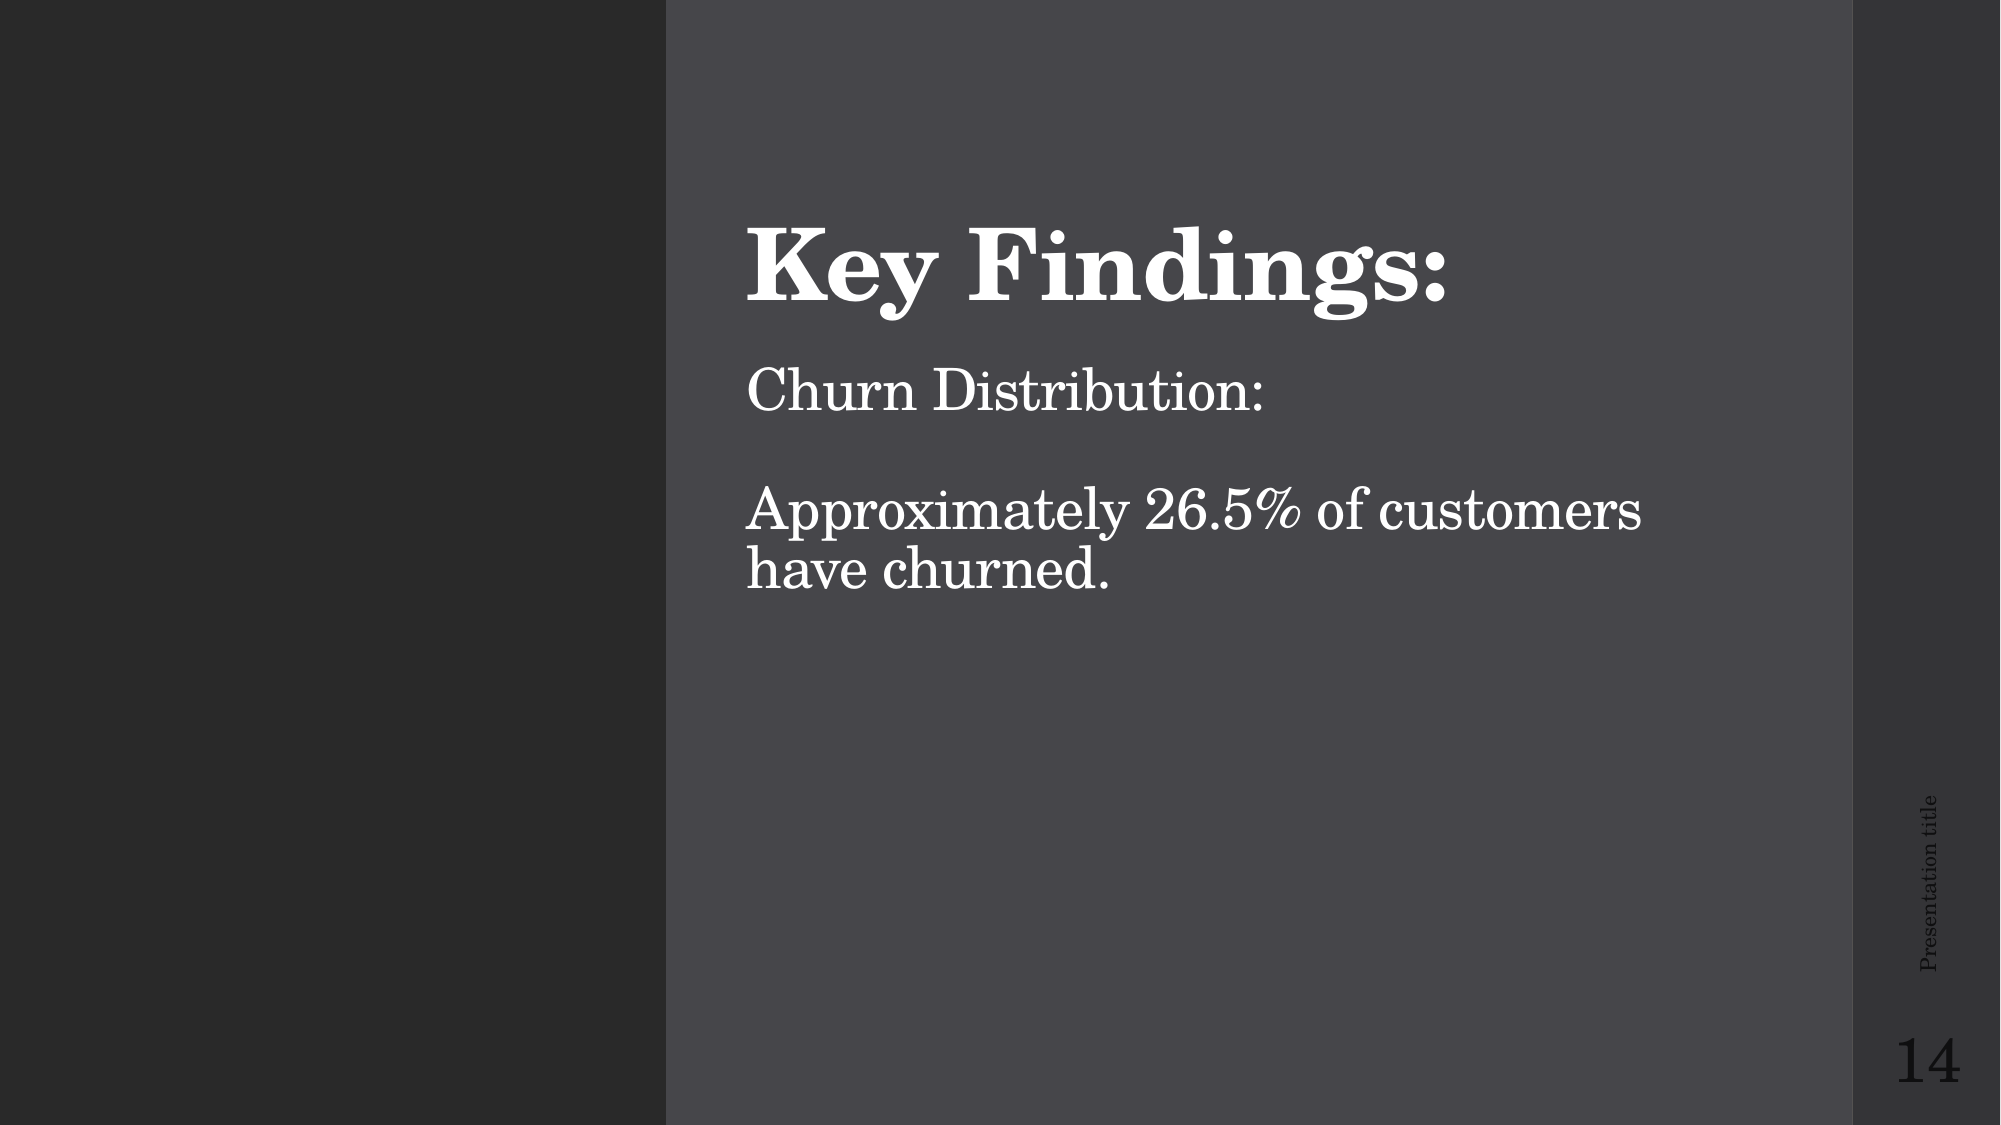

# Key Findings: Churn Distribution: Approximately 26.5% of customers have churned.
Presentation title
14